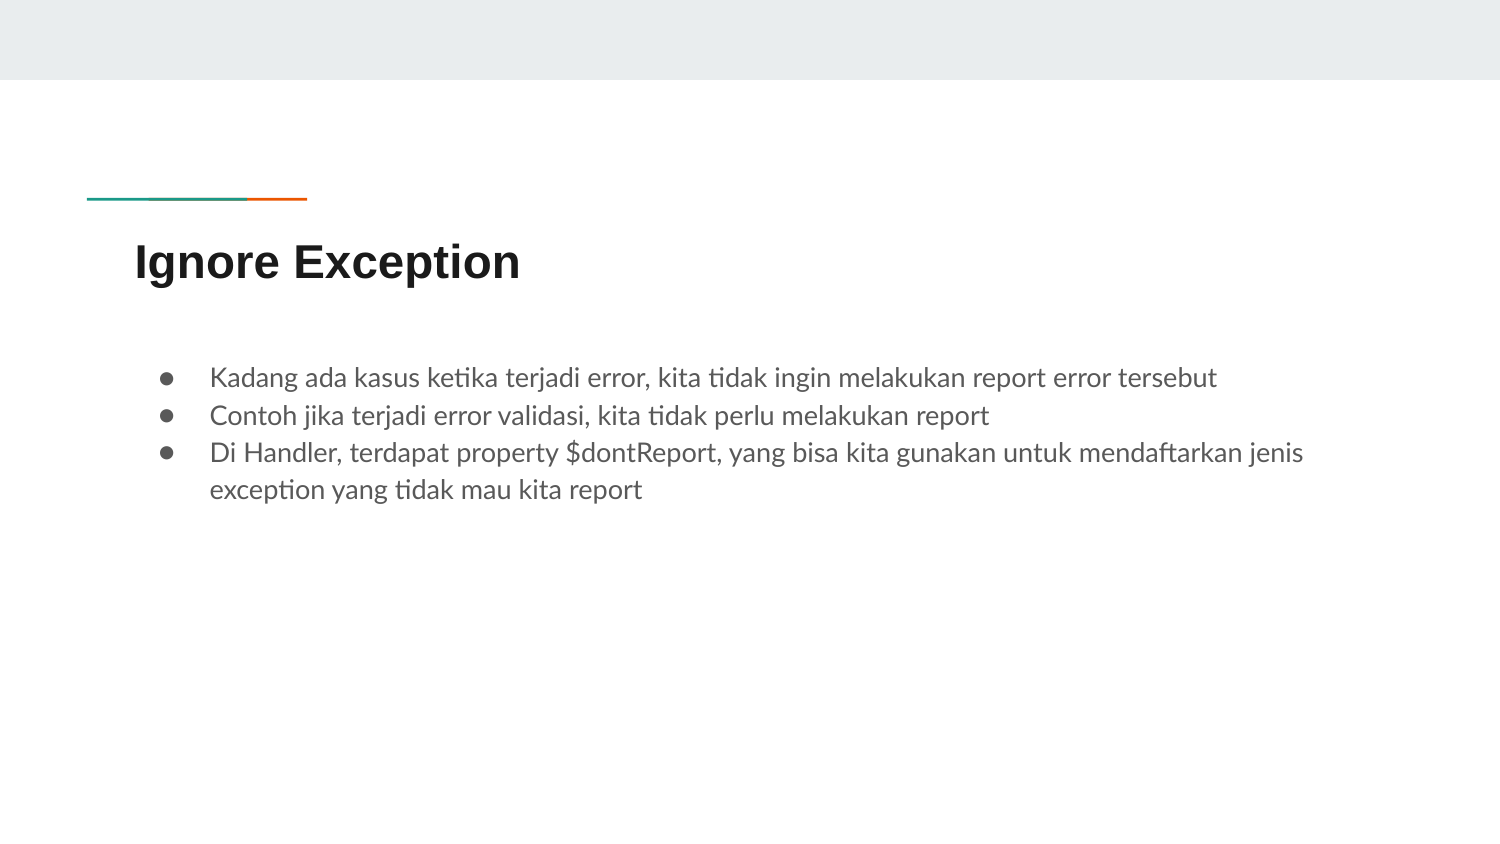

# Ignore Exception
Kadang ada kasus ketika terjadi error, kita tidak ingin melakukan report error tersebut
Contoh jika terjadi error validasi, kita tidak perlu melakukan report
Di Handler, terdapat property $dontReport, yang bisa kita gunakan untuk mendaftarkan jenis exception yang tidak mau kita report